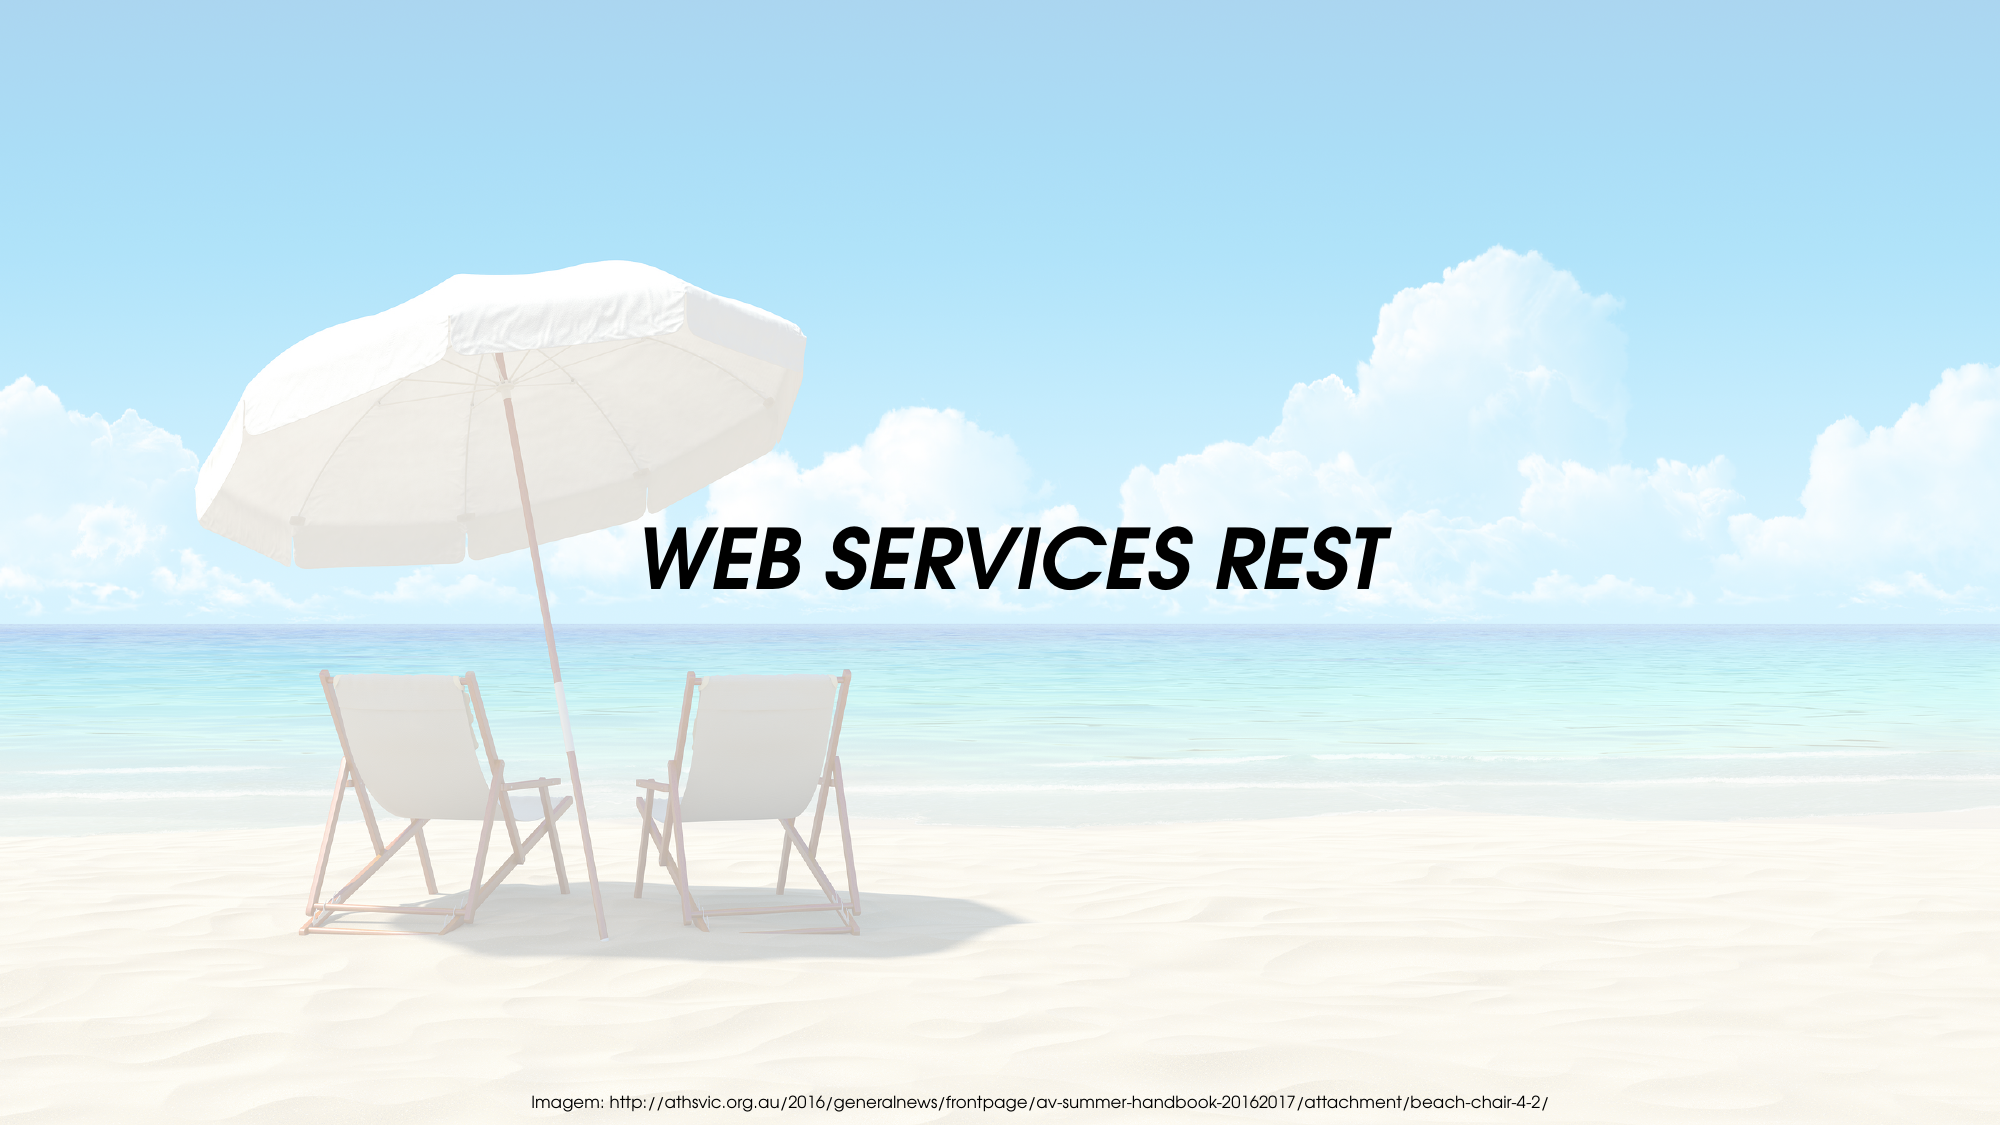

41
# Web Services RESt
Imagem: http://athsvic.org.au/2016/generalnews/frontpage/av-summer-handbook-20162017/attachment/beach-chair-4-2/